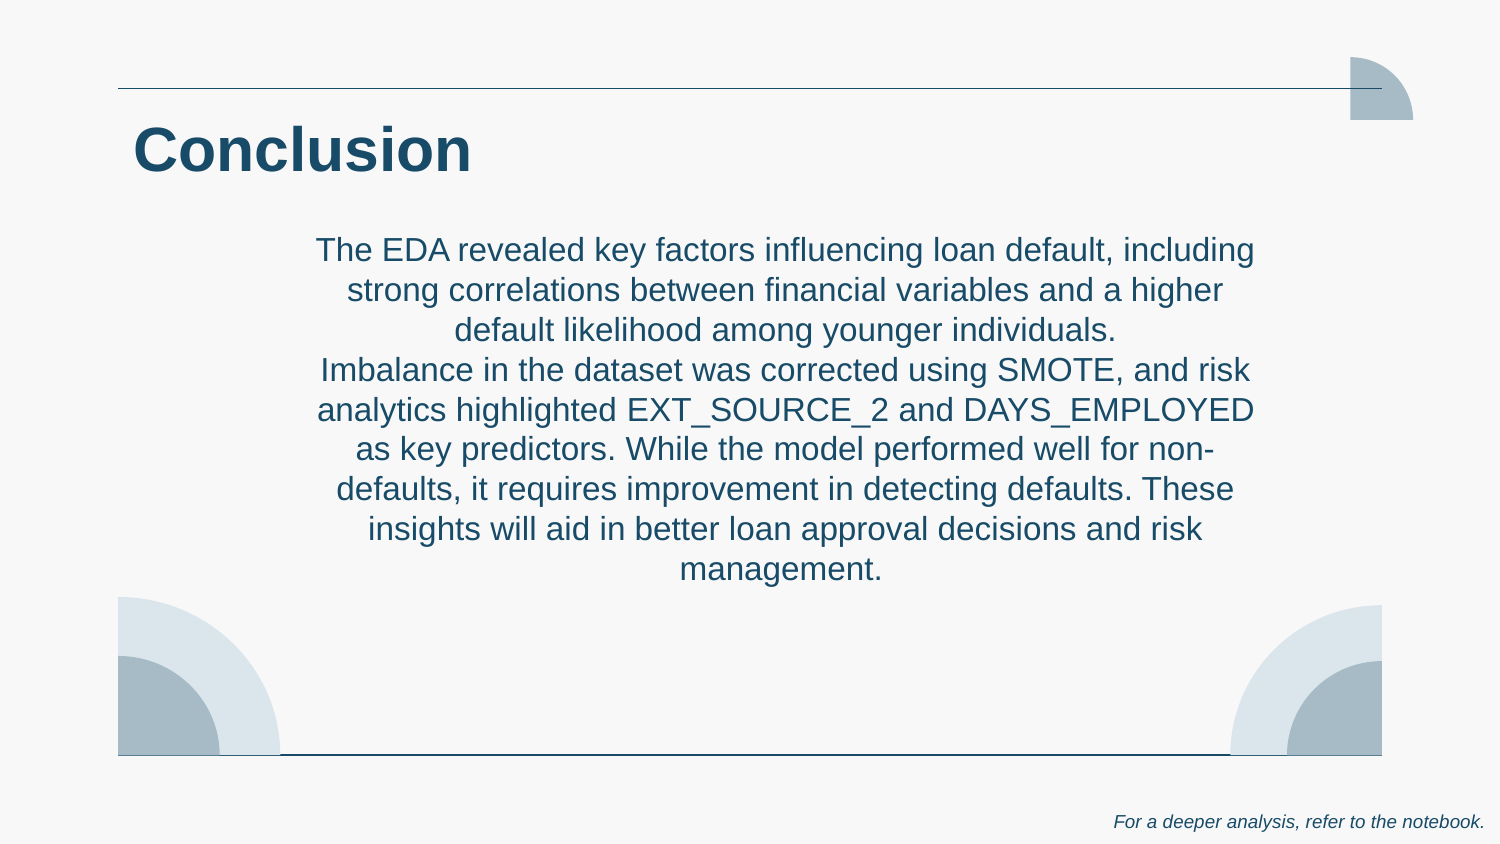

Conclusion
The EDA revealed key factors influencing loan default, including strong correlations between financial variables and a higher default likelihood among younger individuals.
Imbalance in the dataset was corrected using SMOTE, and risk analytics highlighted EXT_SOURCE_2 and DAYS_EMPLOYED as key predictors. While the model performed well for non-defaults, it requires improvement in detecting defaults. These insights will aid in better loan approval decisions and risk management.

For a deeper analysis, refer to the notebook.